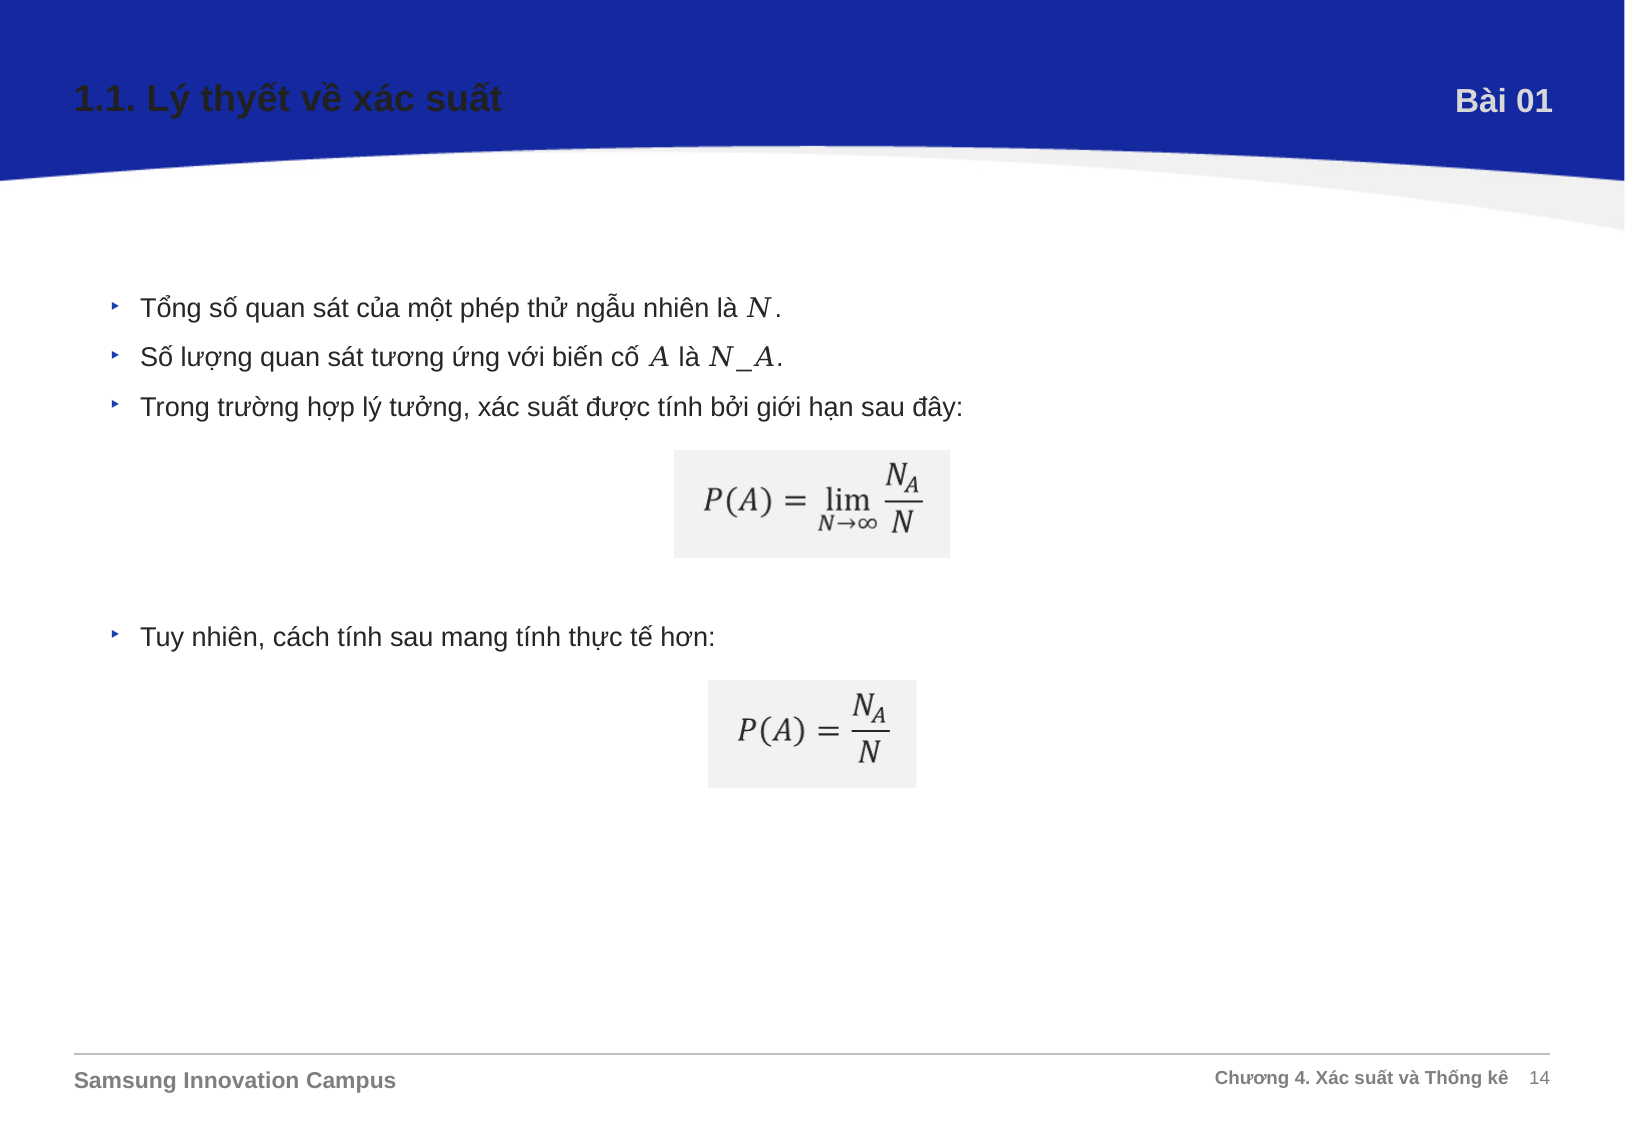

1.1. Lý thyết về xác suất
Bài 01
Định nghĩa thống kê (thực nghiệm) của xác suất:
Tổng số quan sát của một phép thử ngẫu nhiên là 𝑁.
Số lượng quan sát tương ứng với biến cố 𝐴 là 𝑁_𝐴.
Trong trường hợp lý tưởng, xác suất được tính bởi giới hạn sau đây:

Tuy nhiên, cách tính sau mang tính thực tế hơn: